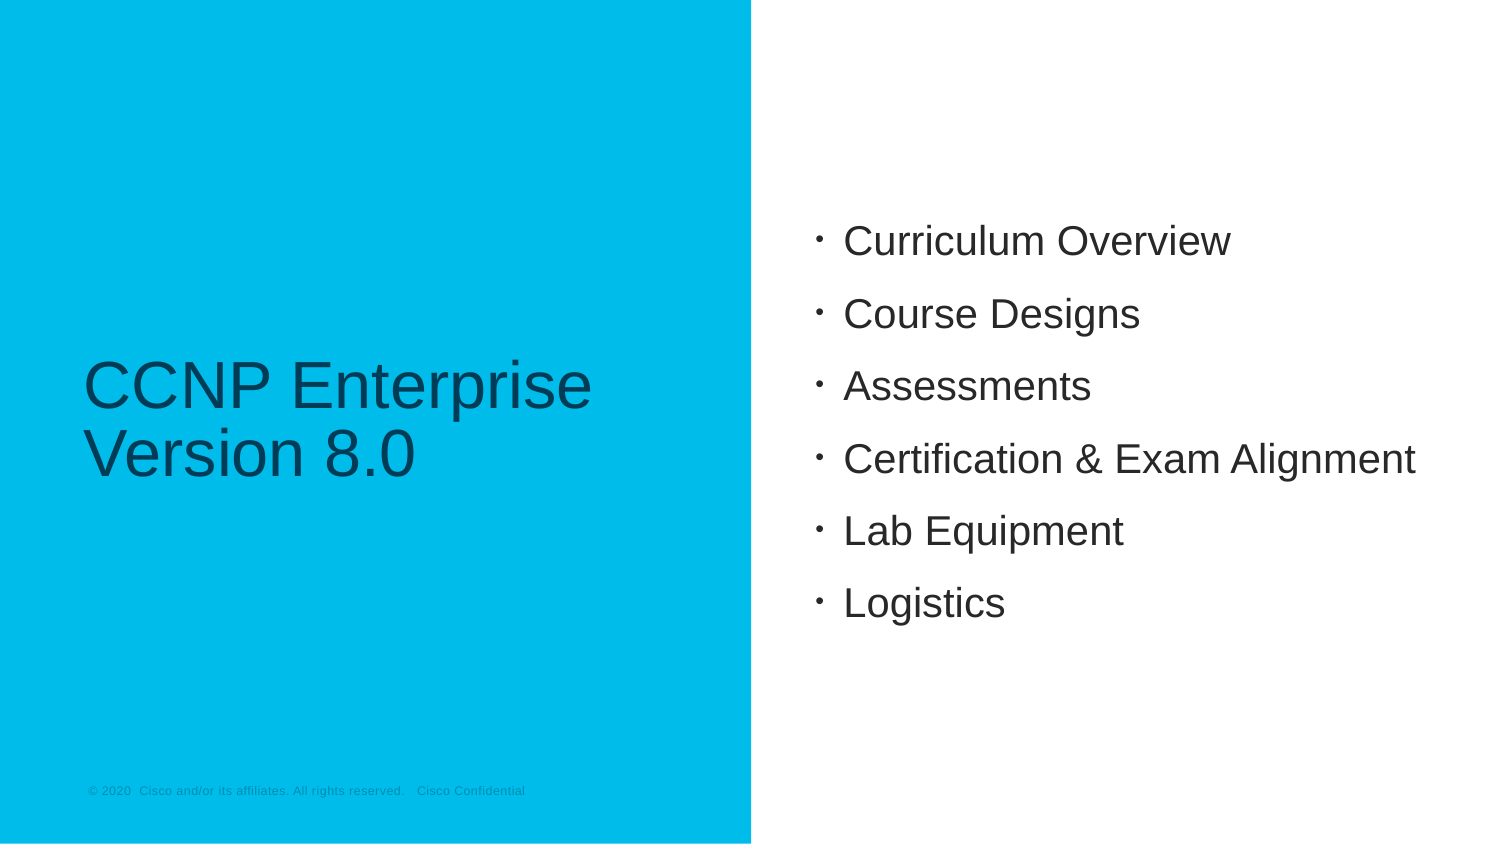

Curriculum Overview
Course Designs
Assessments
Certification & Exam Alignment
Lab Equipment
Logistics
# CCNP Enterprise Version 8.0